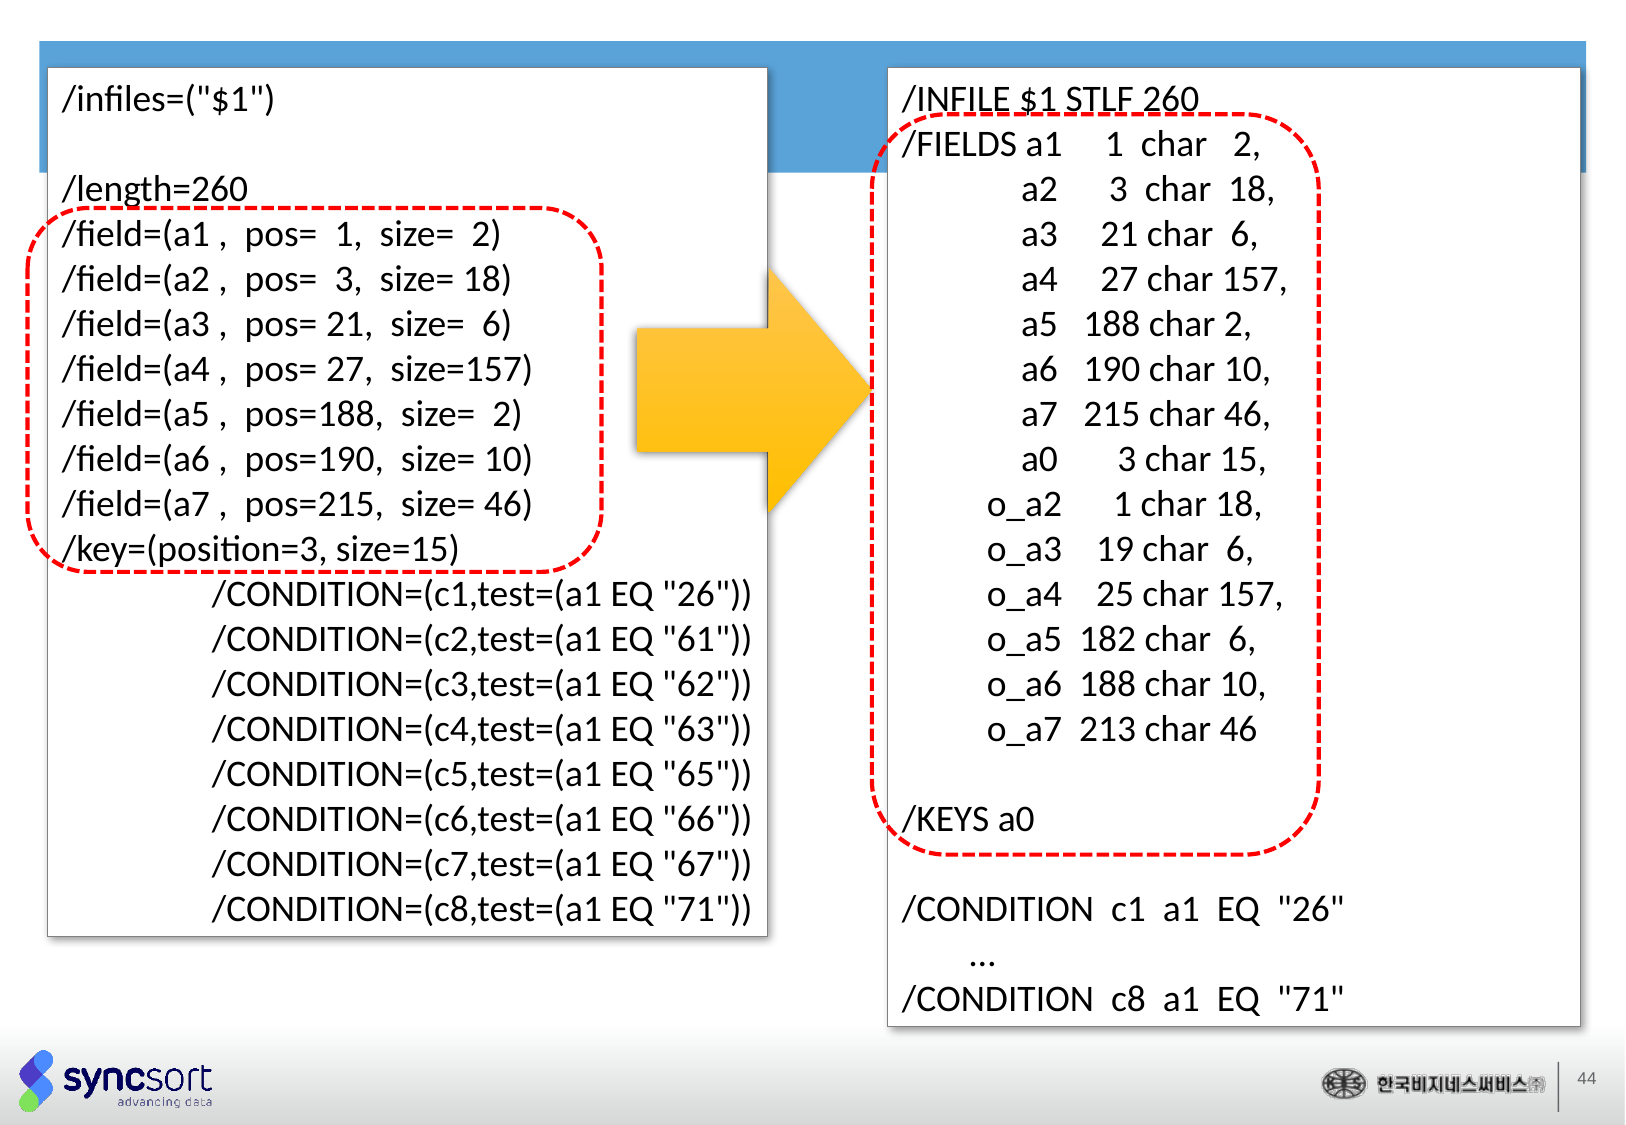

/infiles=("$1")

/length=260
/field=(a1 ,  pos=  1,  size=  2)
/field=(a2 ,  pos=  3,  size= 18)
/field=(a3 ,  pos= 21,  size=  6)
/field=(a4 ,  pos= 27,  size=157)
/field=(a5 ,  pos=188,  size=  2)
/field=(a6 ,  pos=190,  size= 10)
/field=(a7 ,  pos=215,  size= 46)
/key=(position=3, size=15)
	/CONDITION=(c1,test=(a1 EQ "26"))
 	/CONDITION=(c2,test=(a1 EQ "61"))
  	/CONDITION=(c3,test=(a1 EQ "62"))
   	/CONDITION=(c4,test=(a1 EQ "63"))
	/CONDITION=(c5,test=(a1 EQ "65"))
	/CONDITION=(c6,test=(a1 EQ "66"))
	/CONDITION=(c7,test=(a1 EQ "67"))
	/CONDITION=(c8,test=(a1 EQ "71"))
/INFILE $1 STLF 260
/FIELDS a1     1  char   2,
              a2      3  char  18,
              a3     21 char  6,
              a4     27 char 157,
              a5   188 char 2,
              a6   190 char 10,
              a7   215 char 46,
              a0       3 char 15,
          o_a2      1 char 18,
          o_a3    19 char  6,
          o_a4    25 char 157,
          o_a5  182 char  6,
          o_a6  188 char 10,
          o_a7  213 char 46

/KEYS a0

/CONDITION  c1  a1  EQ  "26"
        …
/CONDITION  c8  a1  EQ  "71"